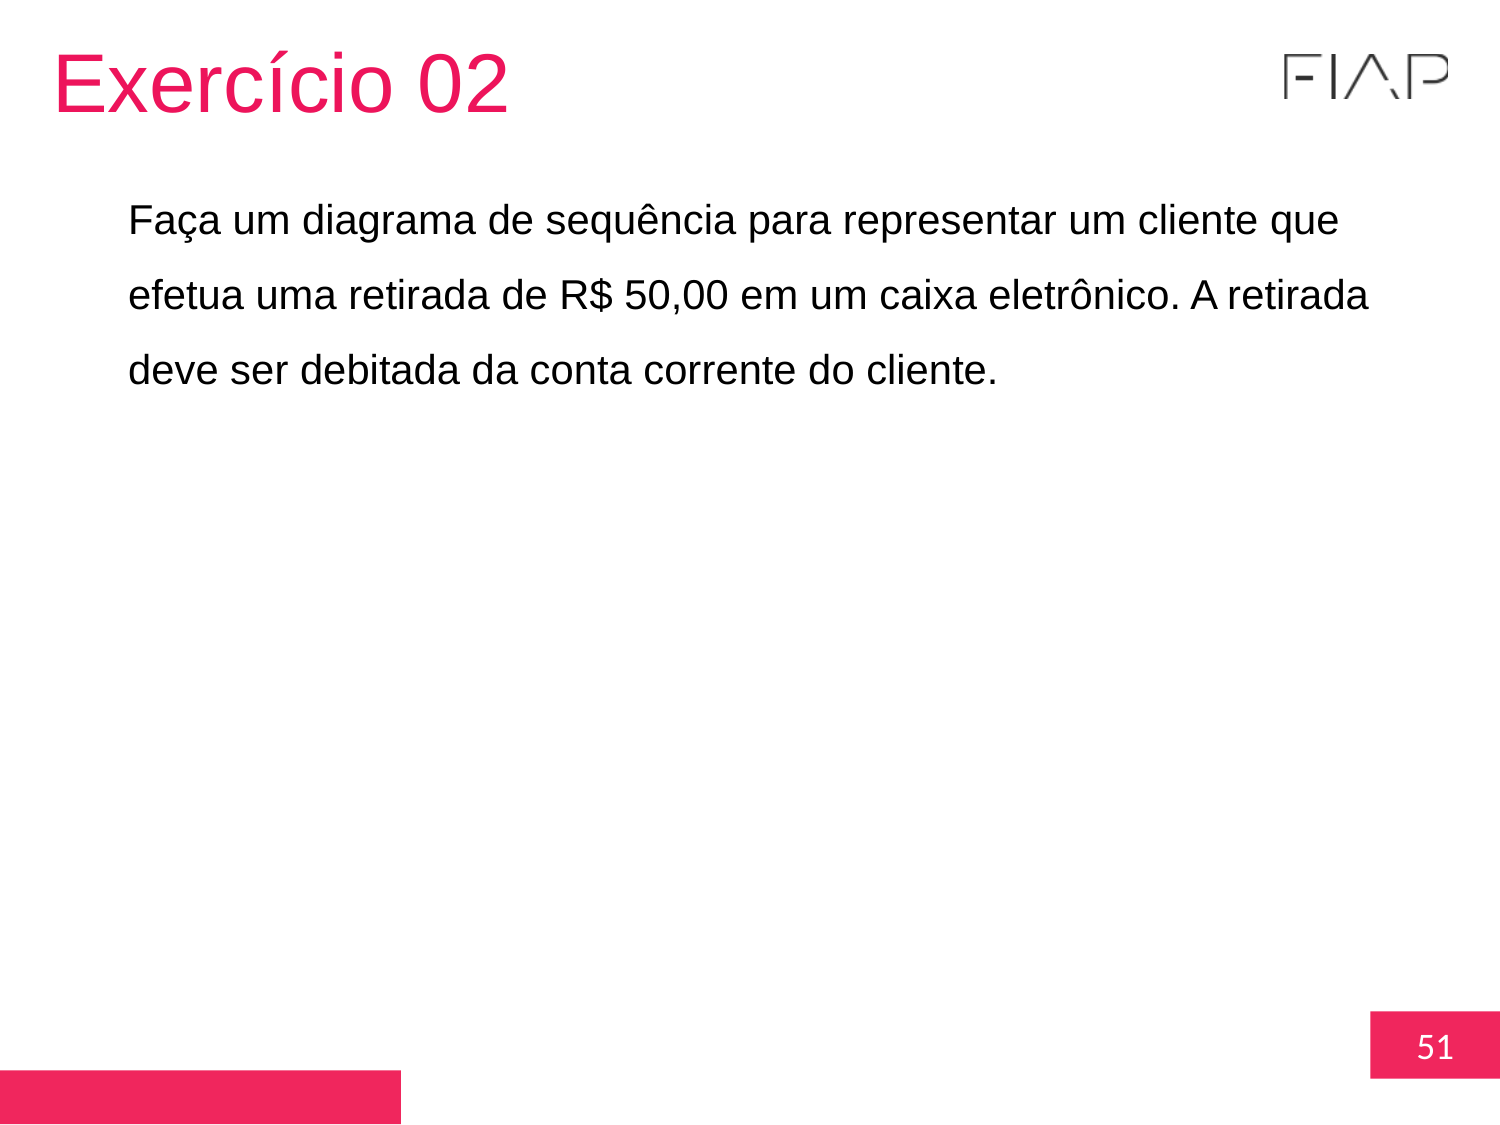

Exercício 02
Faça um diagrama de sequência para representar um cliente que efetua uma retirada de R$ 50,00 em um caixa eletrônico. A retirada deve ser debitada da conta corrente do cliente.